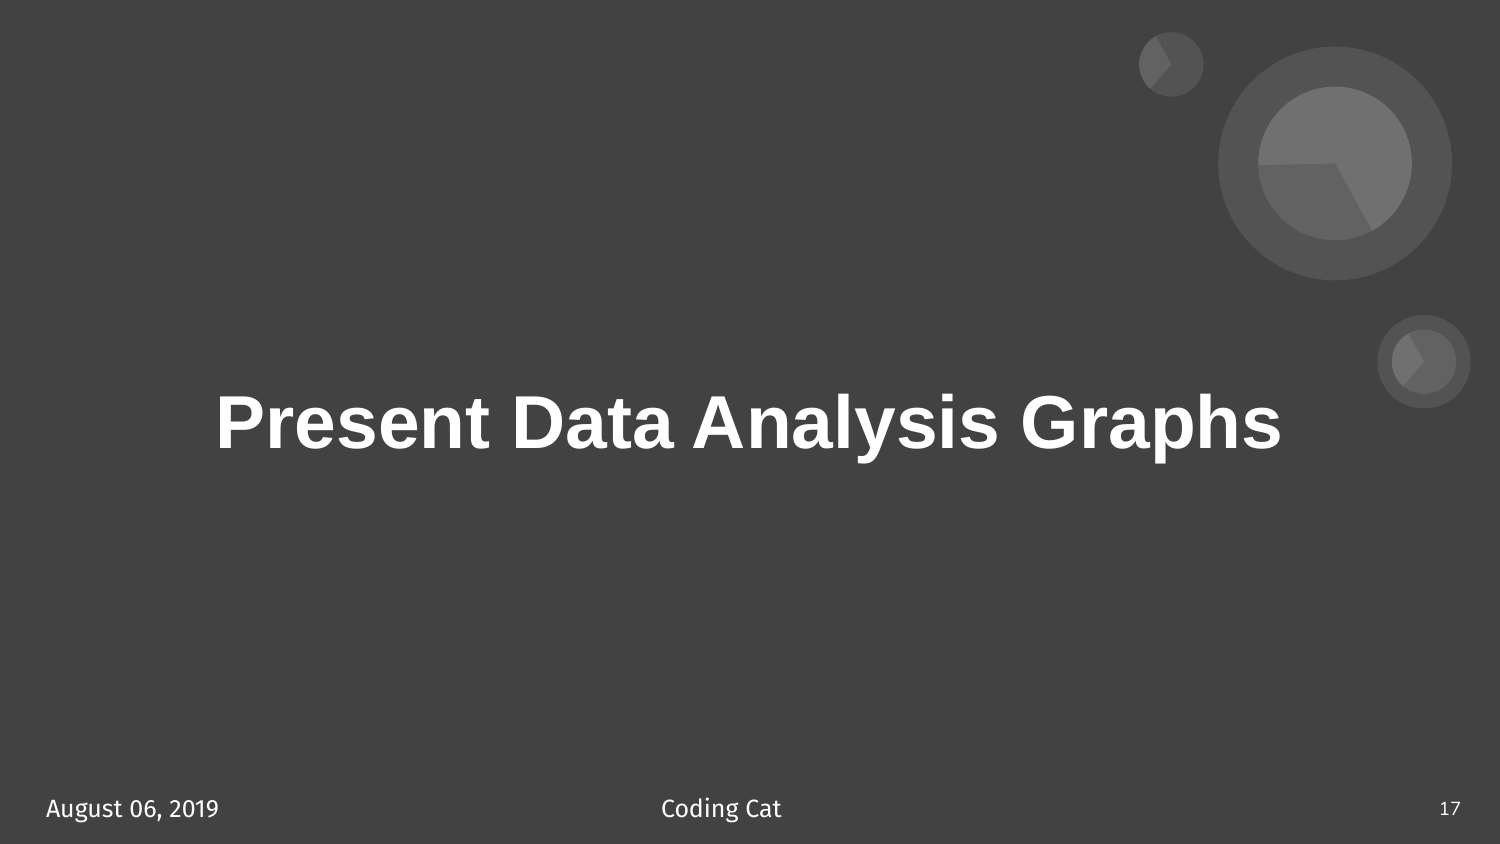

# Present Data Analysis Graphs
August 06, 2019
Coding Cat
17